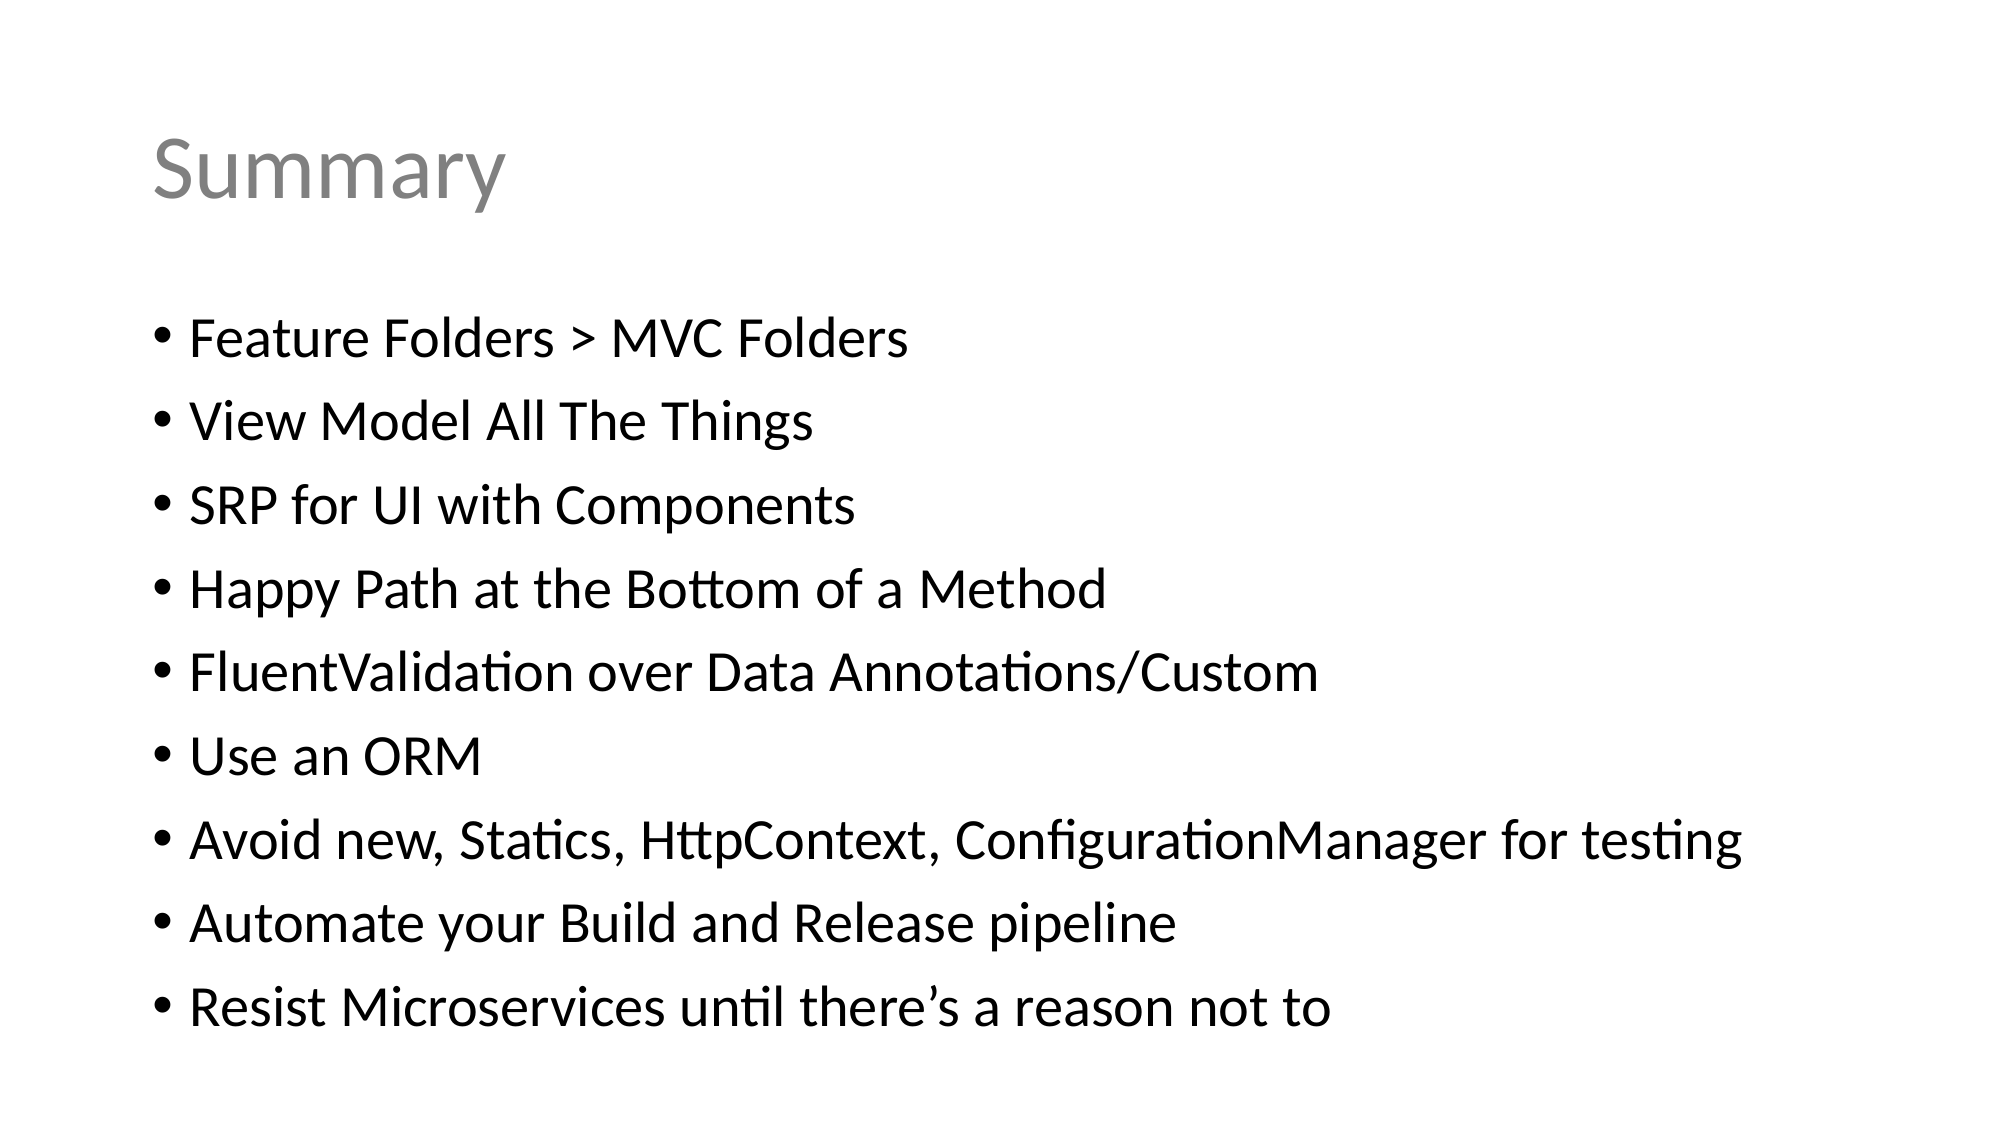

# Summary
Feature Folders > MVC Folders
View Model All The Things
SRP for UI with Components
Happy Path at the Bottom of a Method
FluentValidation over Data Annotations/Custom
Use an ORM
Avoid new, Statics, HttpContext, ConfigurationManager for testing
Automate your Build and Release pipeline
Resist Microservices until there’s a reason not to